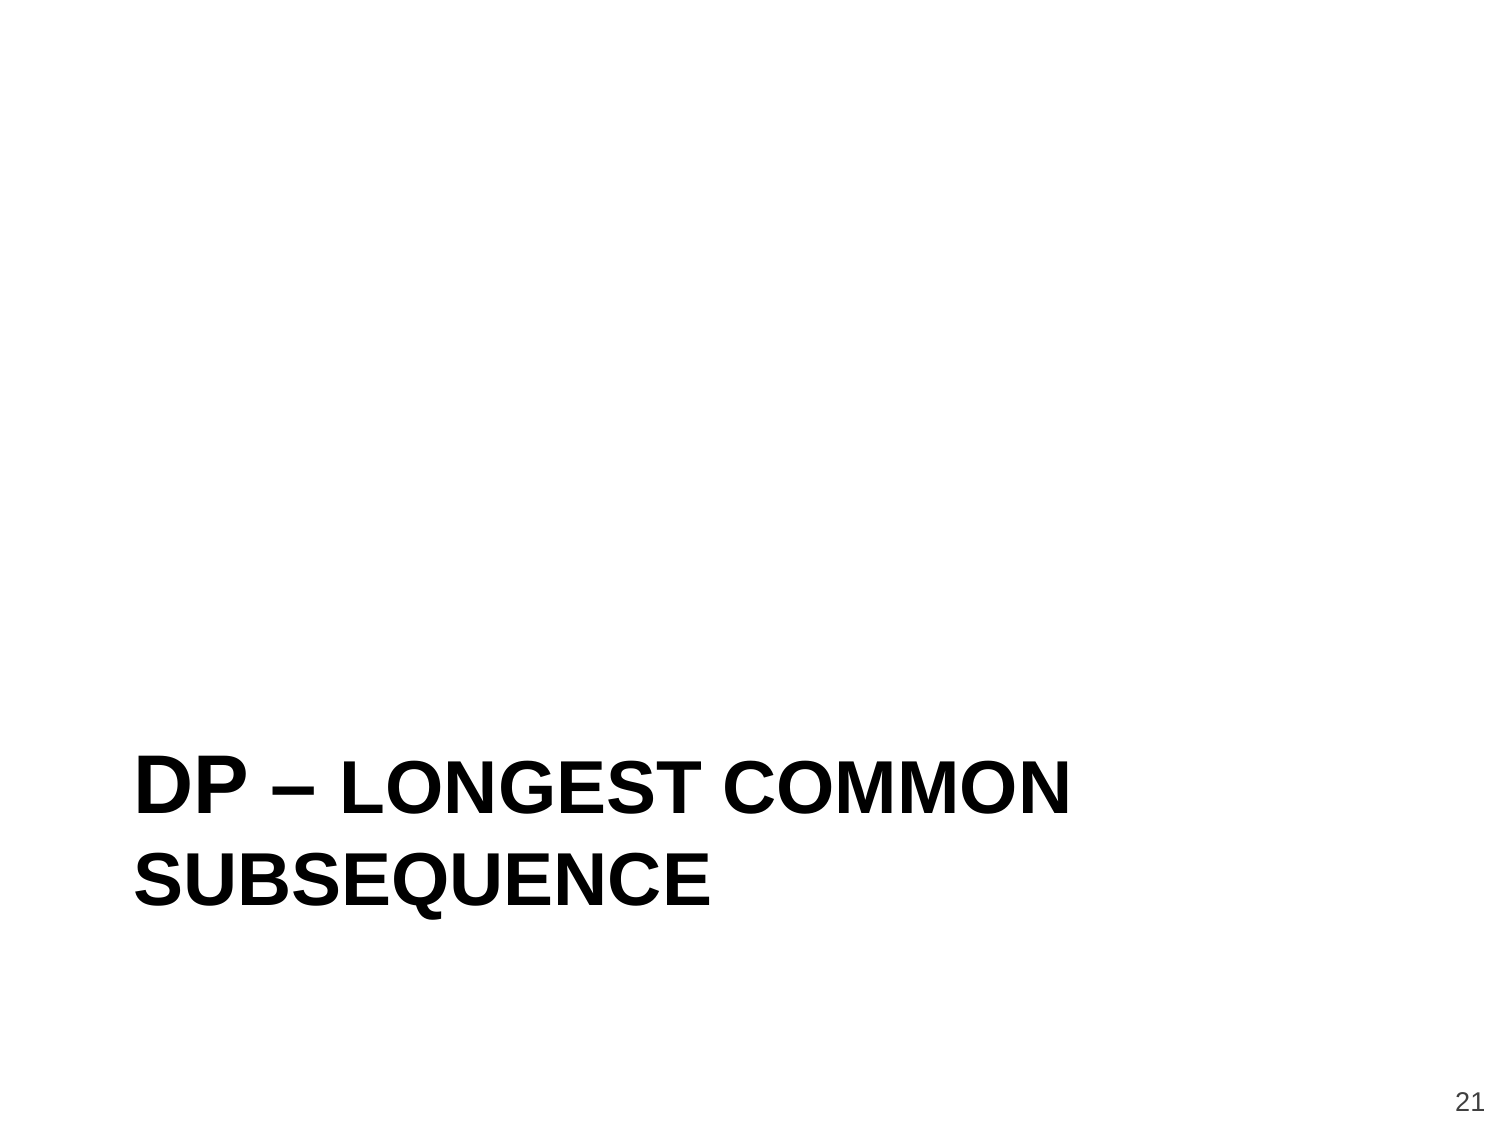

# DP – Longest Common Subsequence
21